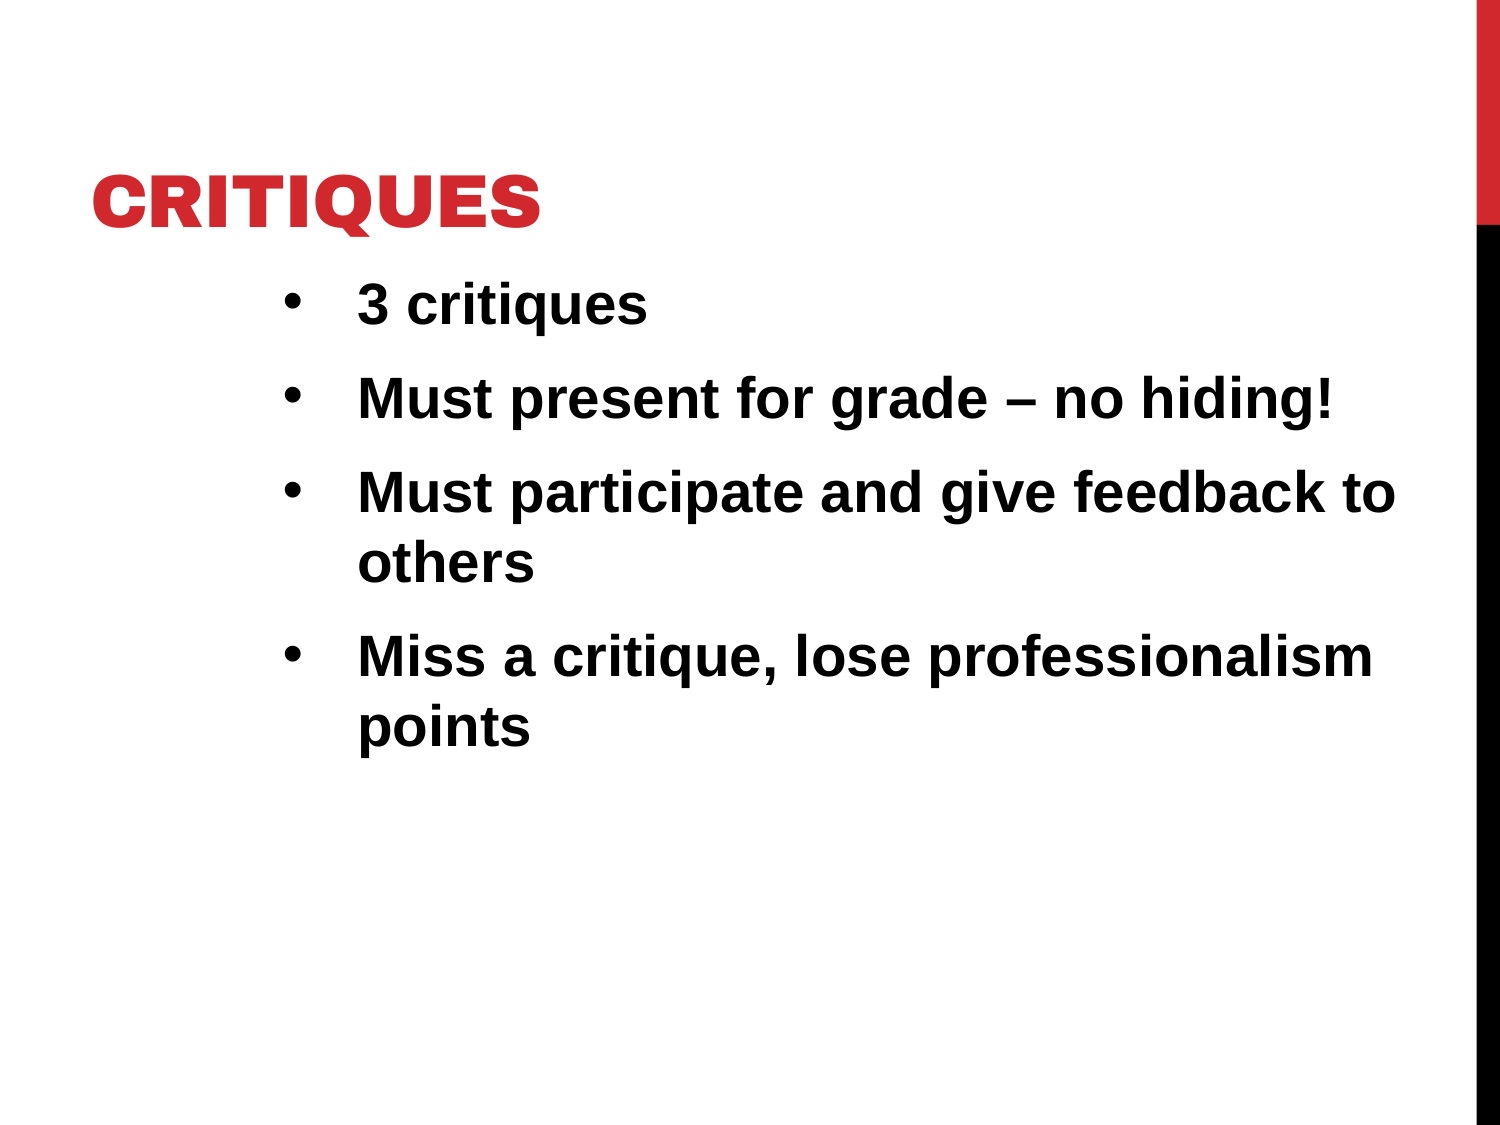

# Critiques
3 critiques
Must present for grade – no hiding!
Must participate and give feedback to others
Miss a critique, lose professionalism points